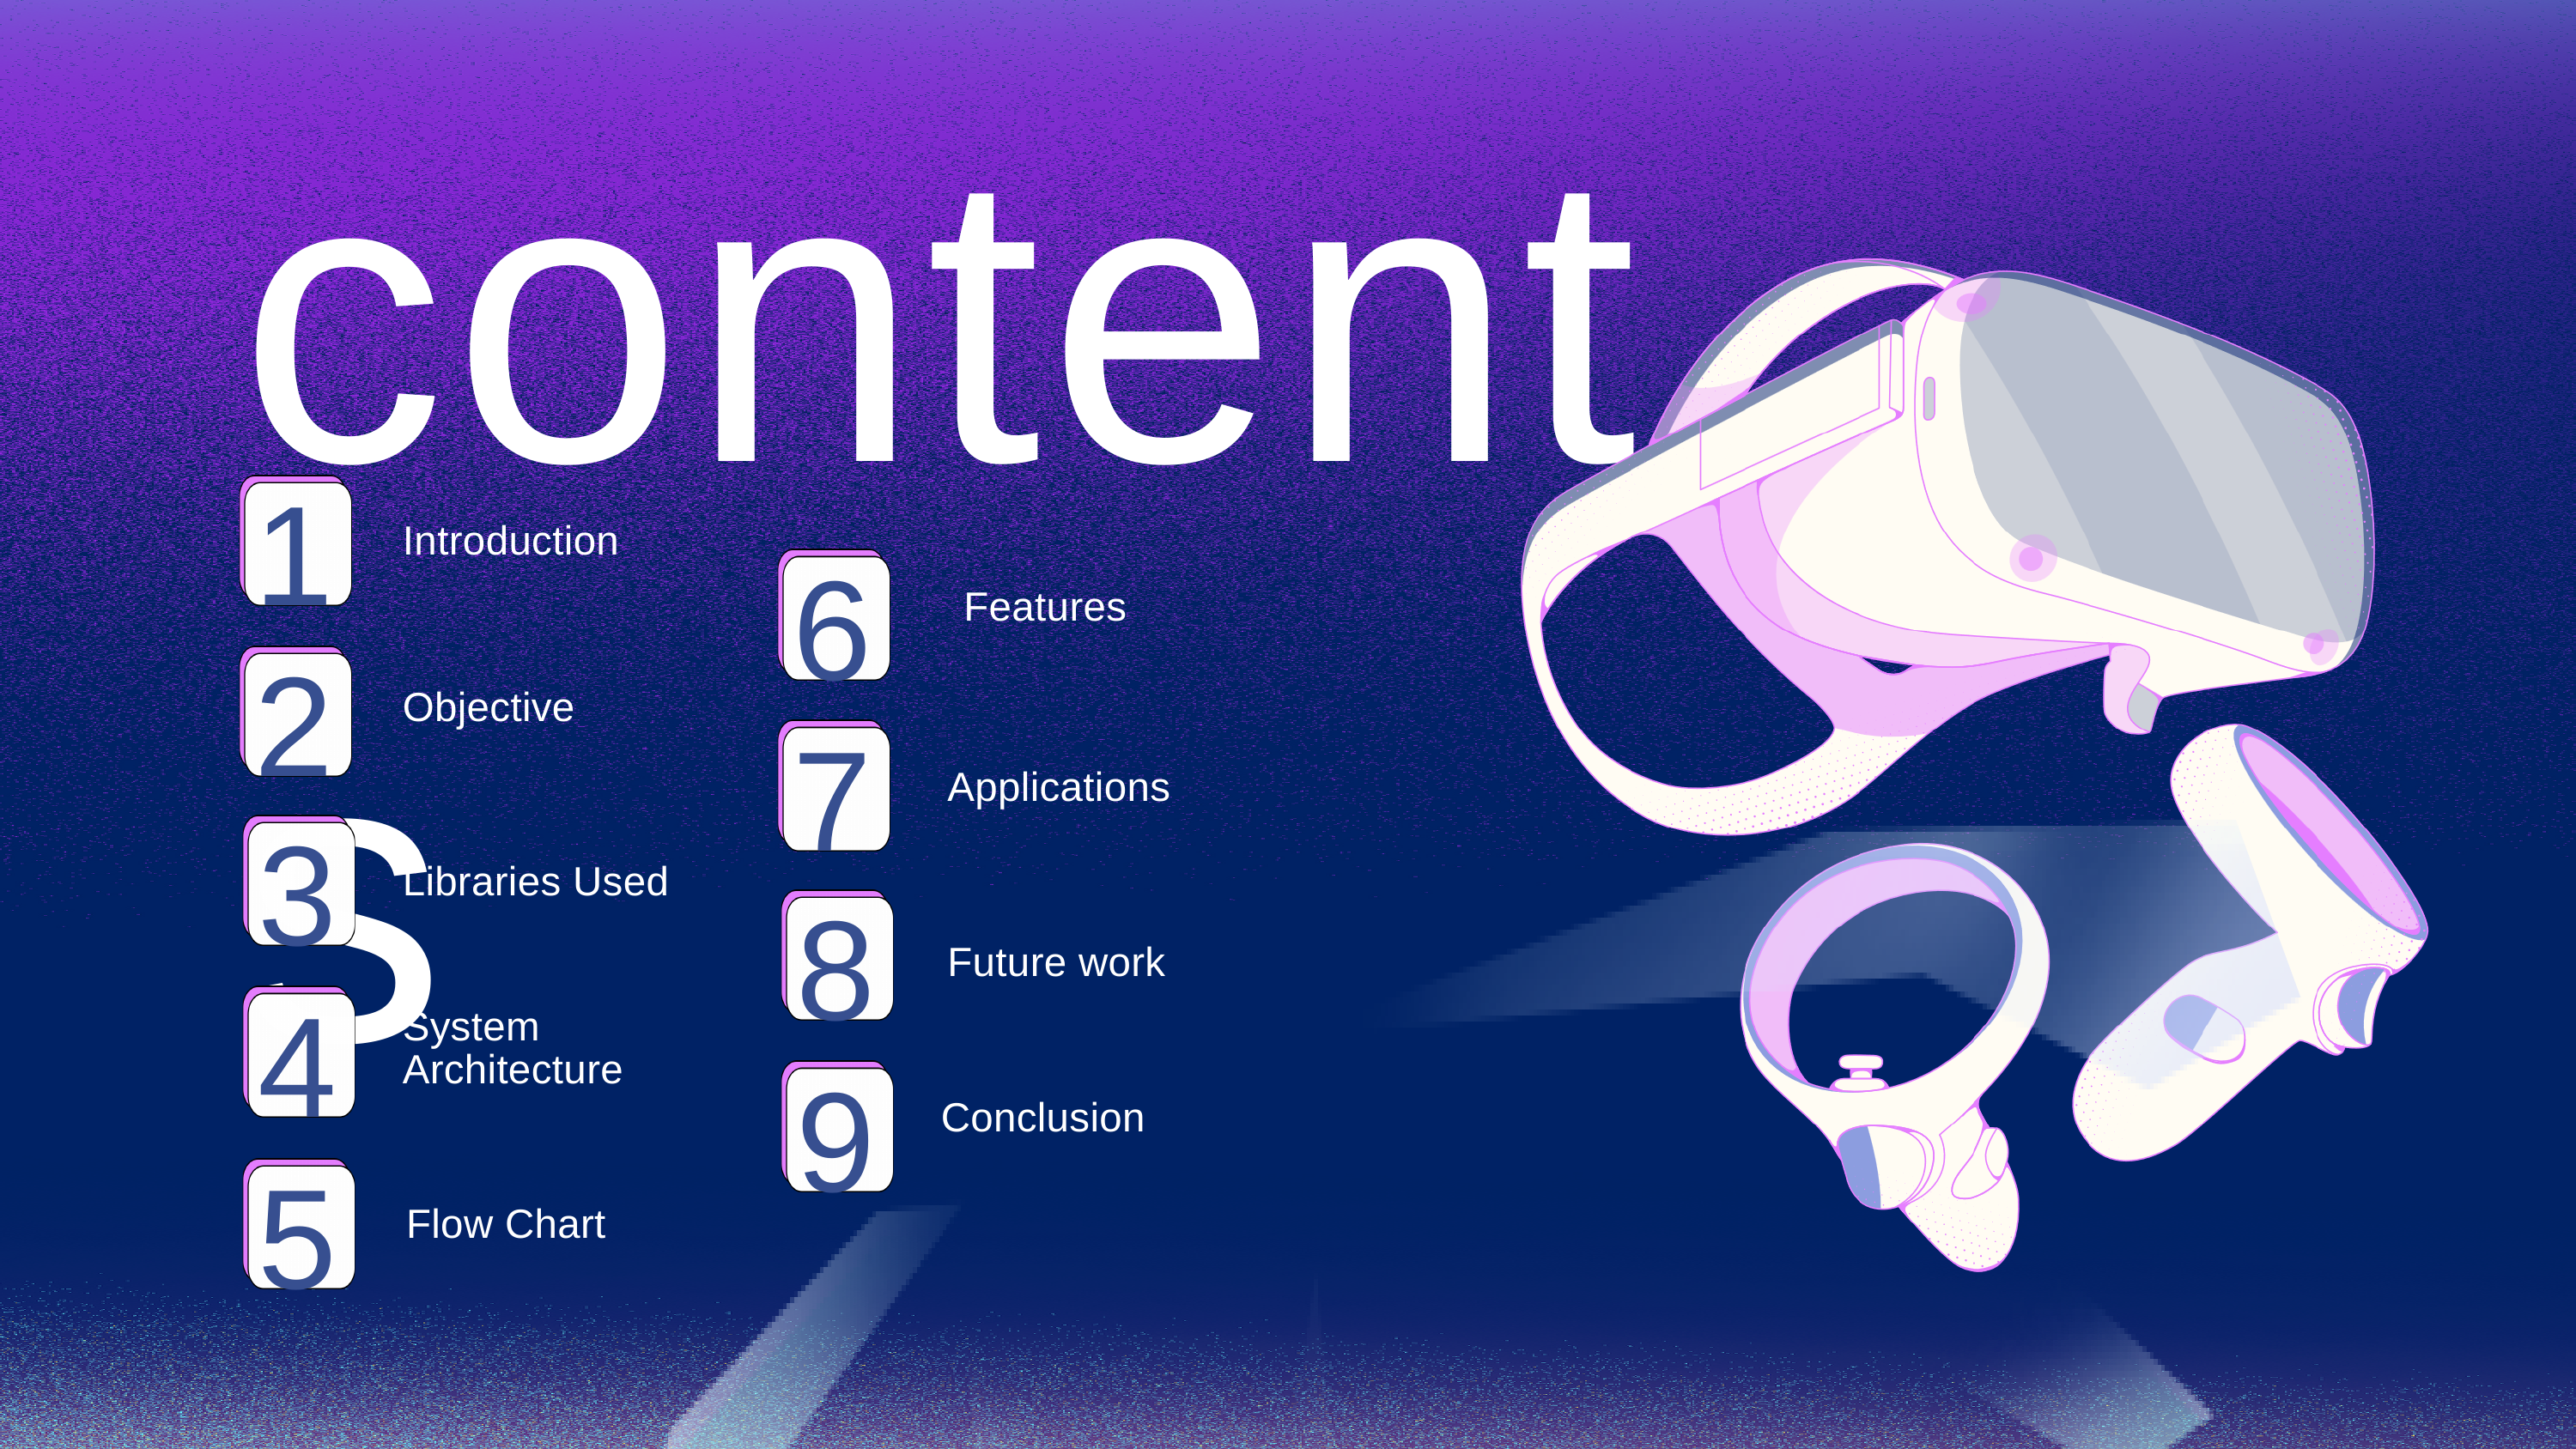

contents

1

6

Introduction
Features
2

7

Objective
Applications
3

8

Libraries Used
Future work
4

System Architecture
9

Conclusion
5

Flow Chart